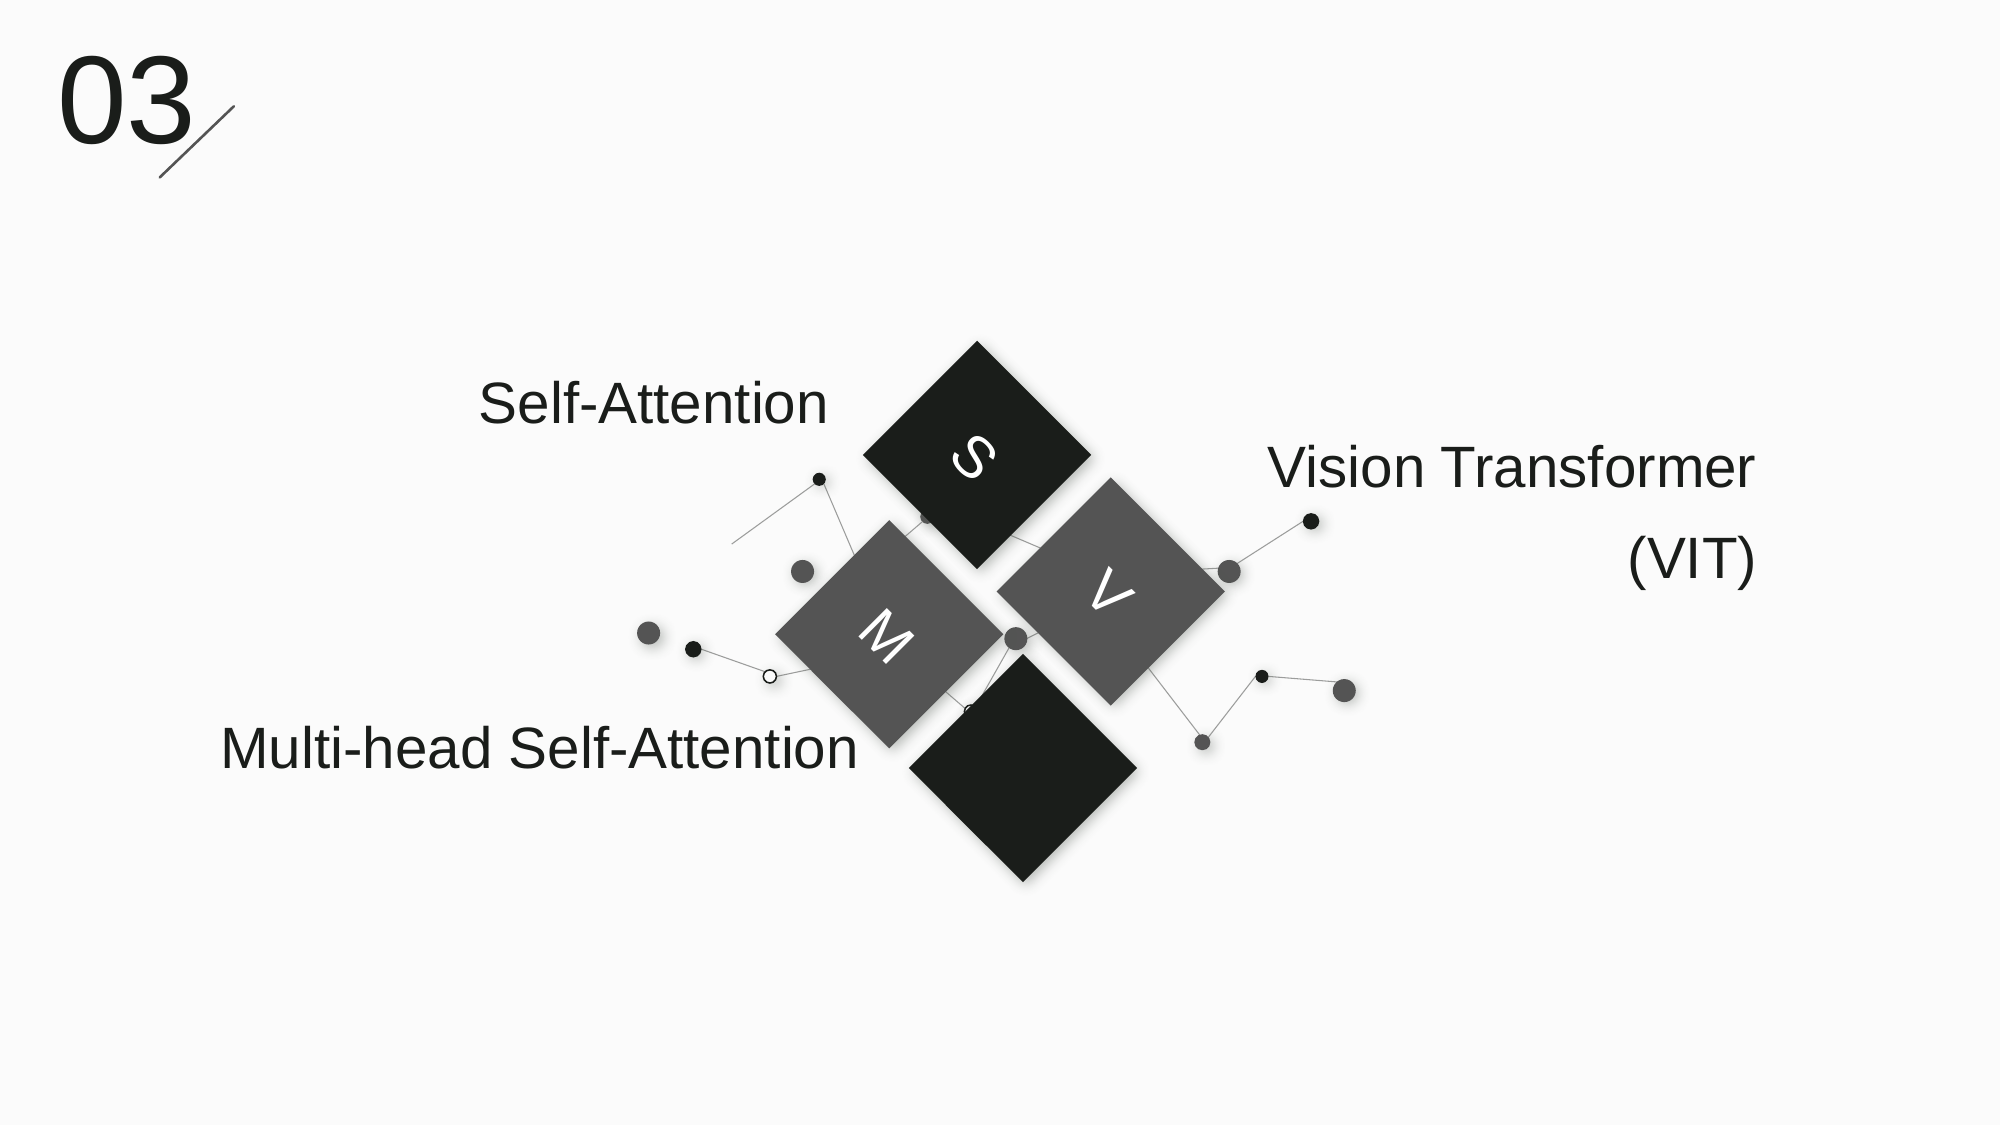

03
Self-Attention
S
Vision Transformer (VIT)

V

M

Multi-head Self-Attention